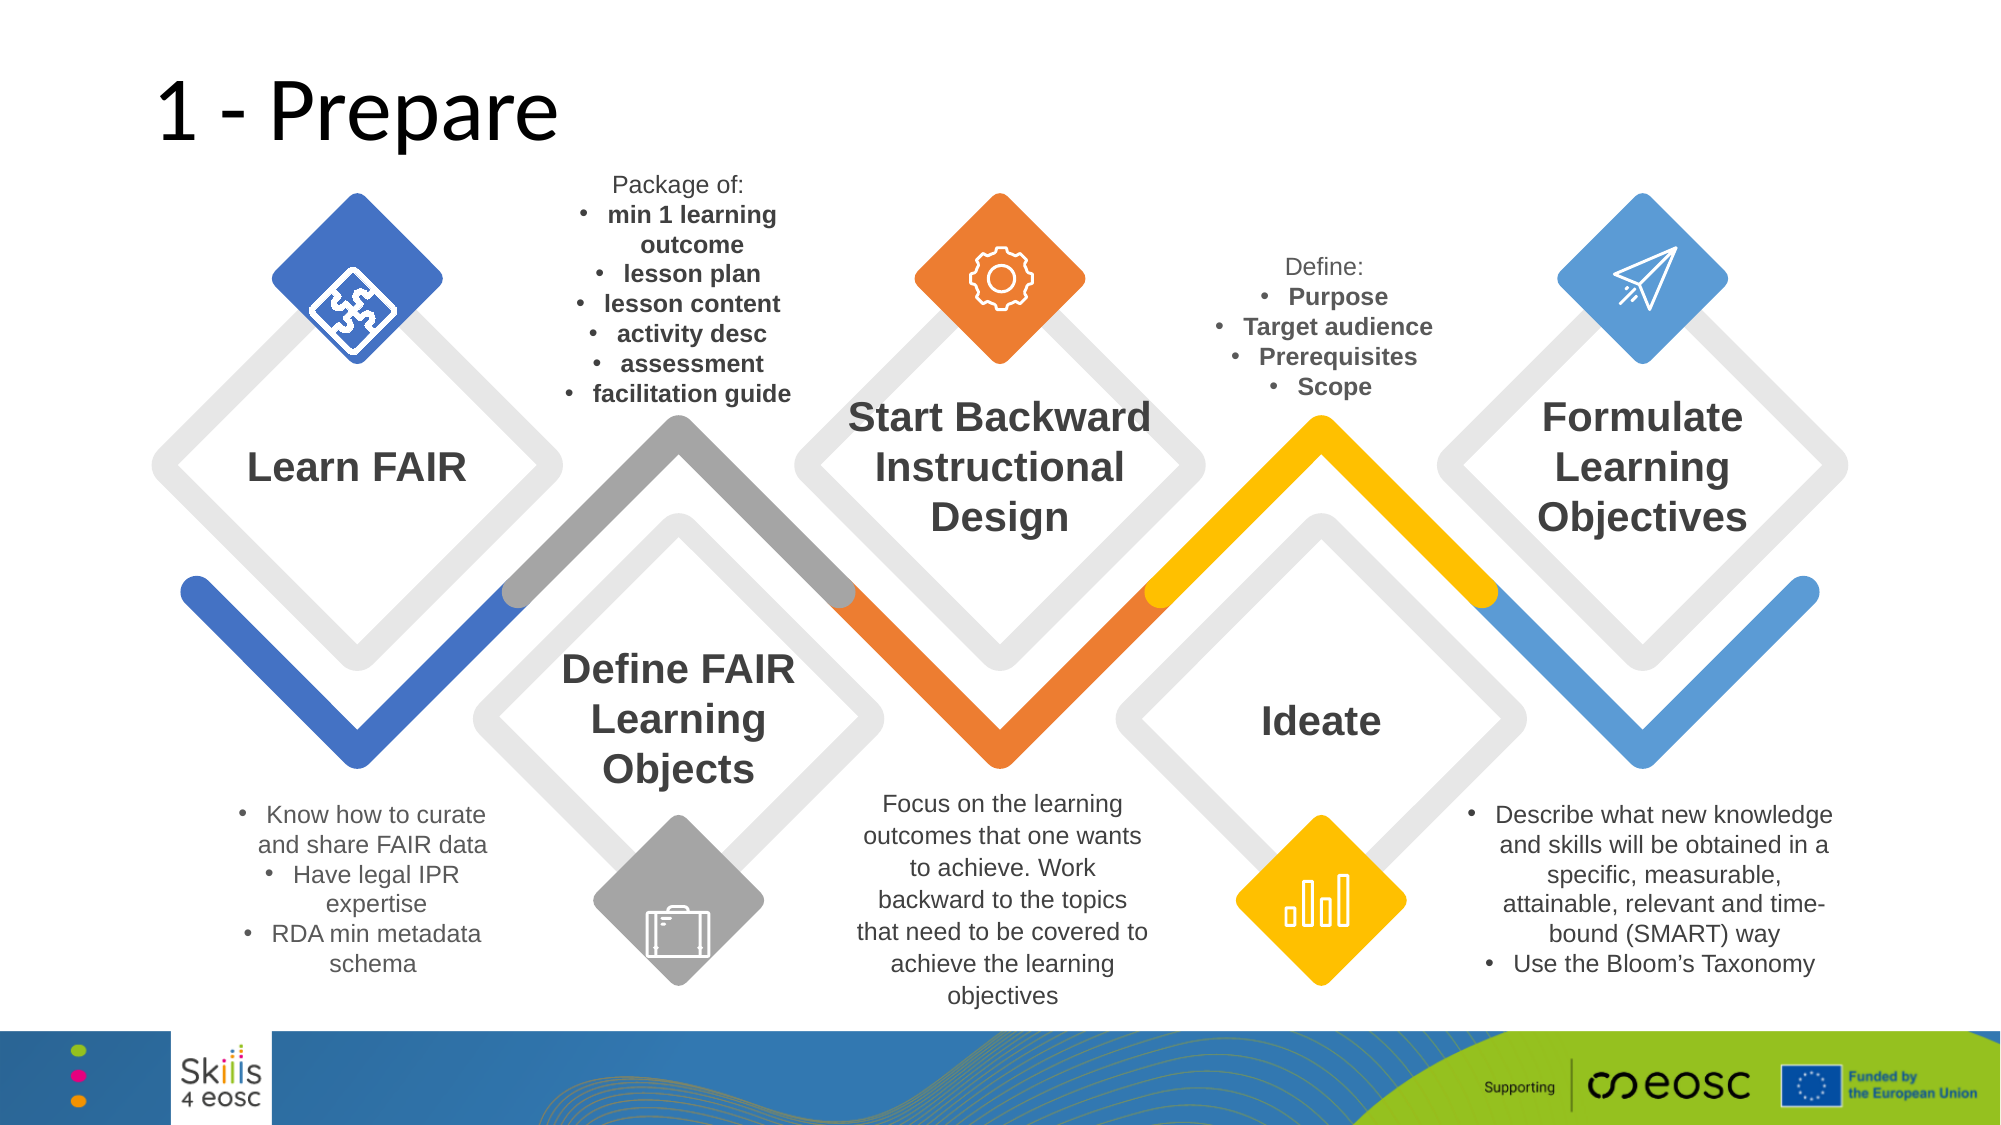

# 1 - Prepare
Package of:
min 1 learning outcome
lesson plan
lesson content
activity desc
assessment
facilitation guide

Learn FAIR
Start Backward Instructional Design
Formulate Learning Objectives

Define FAIR Learning Objects
Ideate

Define:
Purpose
Target audience
Prerequisites
Scope
Focus on the learning outcomes that one wants to achieve. Work backward to the topics that need to be covered to achieve the learning objectives
Know how to curate and share FAIR data
Have legal IPR expertise
RDA min metadata schema
Describe what new knowledge and skills will be obtained in a specific, measurable, attainable, relevant and time-bound (SMART) way
Use the Bloom’s Taxonomy